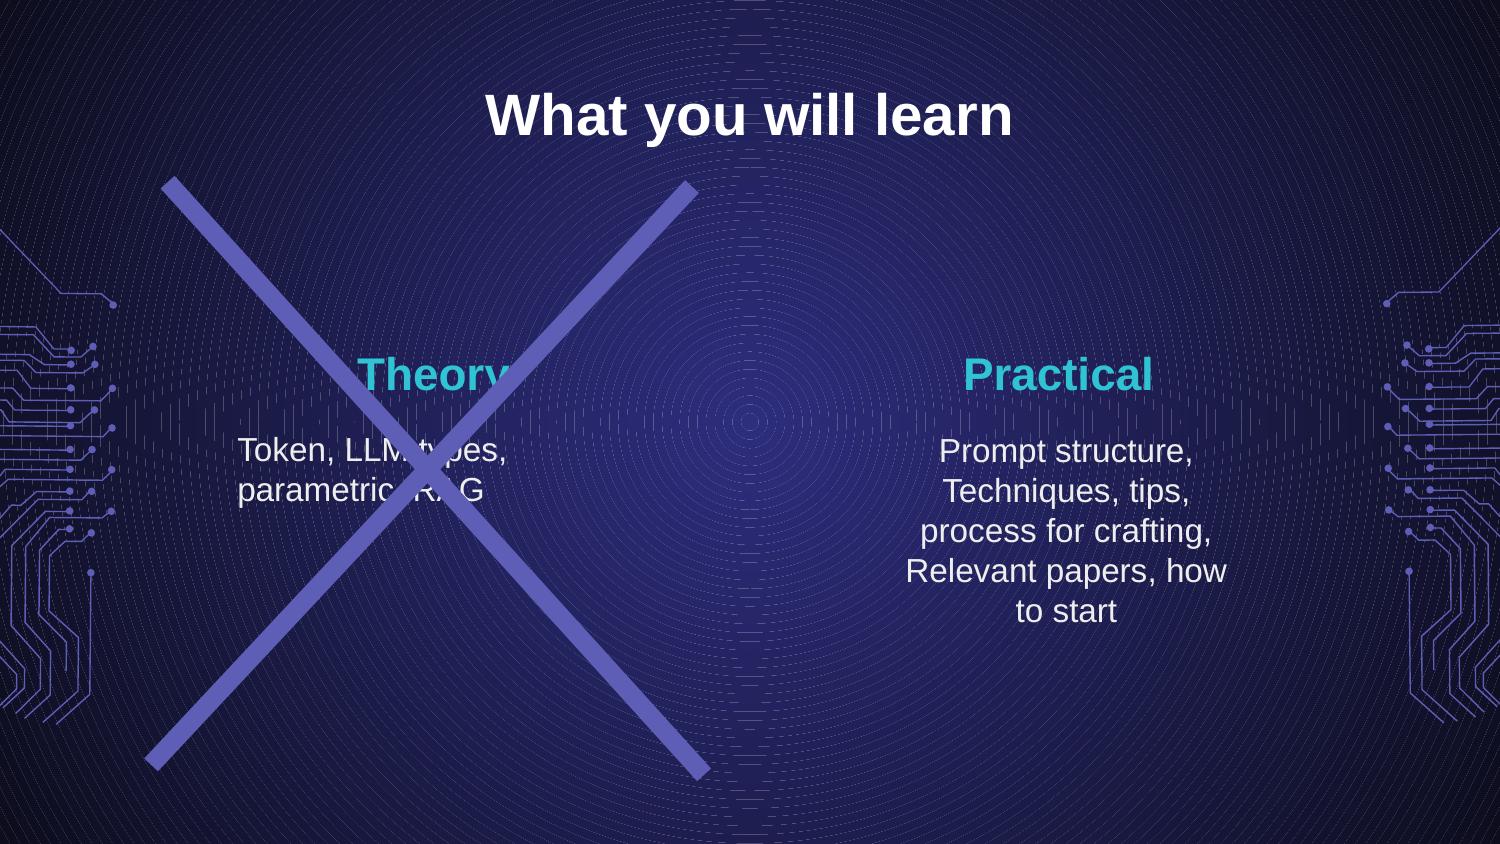

# What you will learn
Theory
Practical
Token, LLM types, parametric, RAG
Prompt structure, Techniques, tips, process for crafting, Relevant papers, how to start